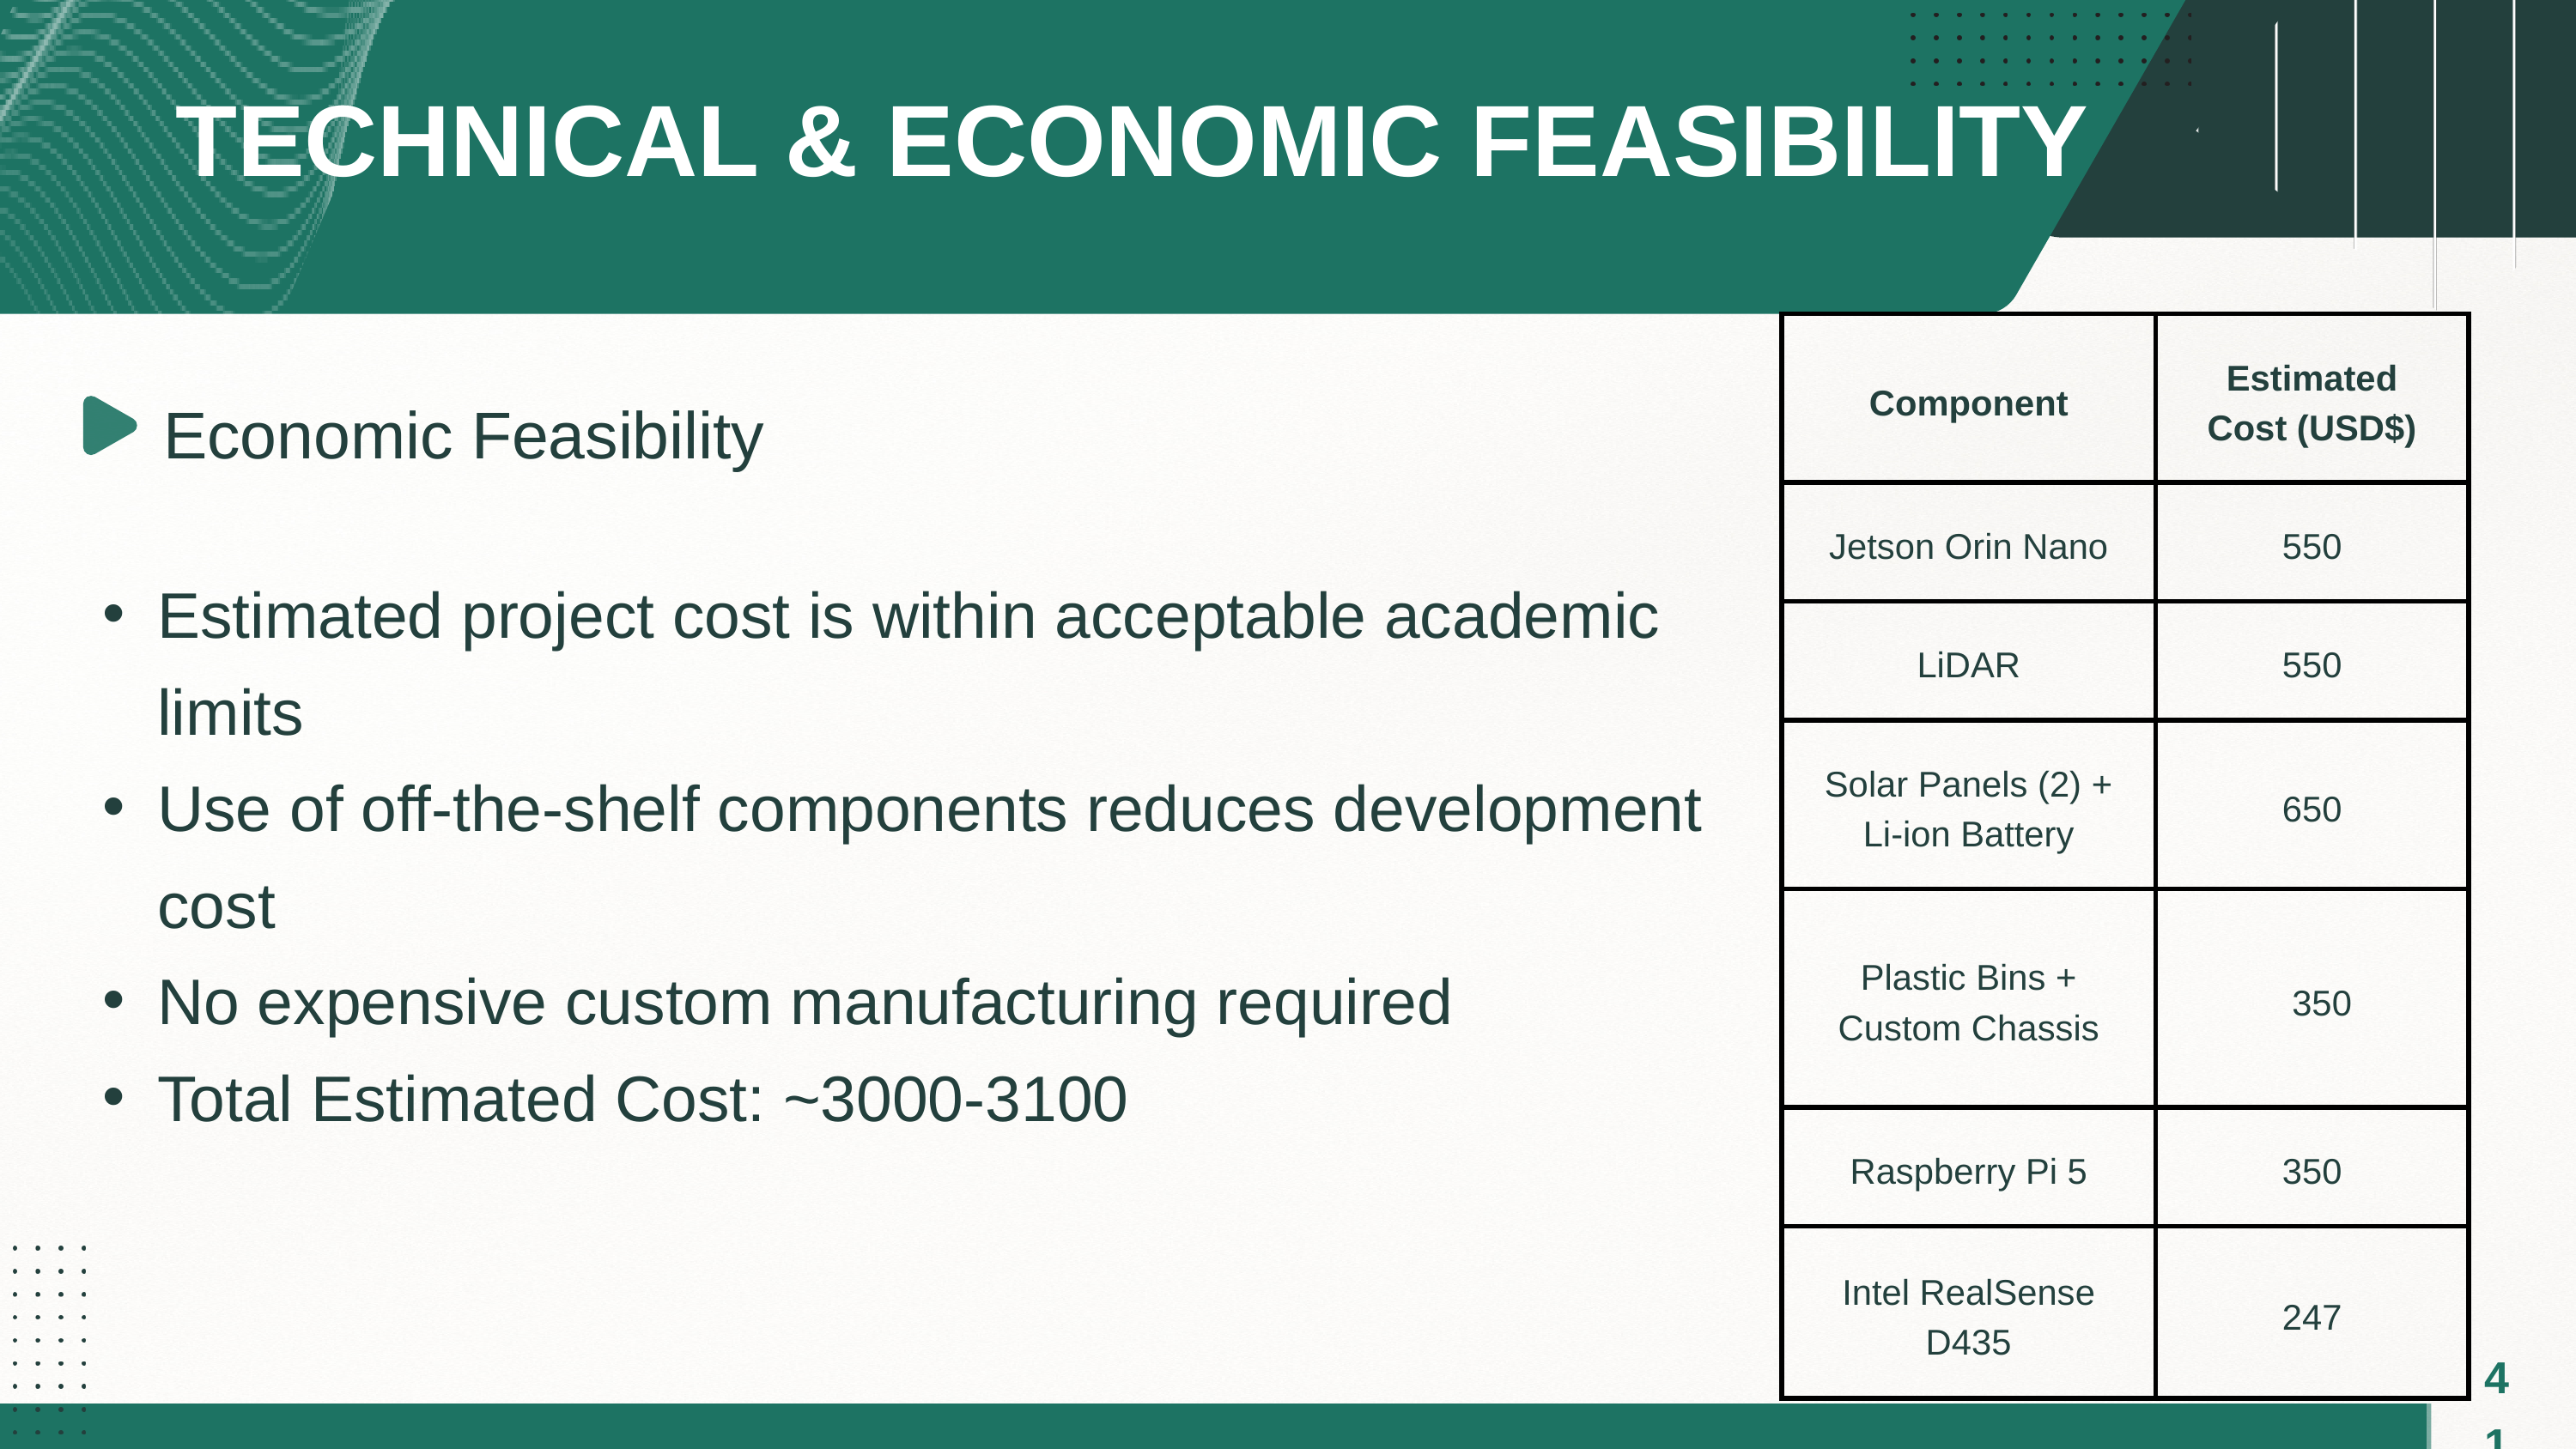

TECHNICAL & ECONOMIC FEASIBILITY
| Component | Estimated Cost (USD$) |
| --- | --- |
| Jetson Orin Nano | 550 |
| LiDAR | 550 |
| Solar Panels (2) + Li-ion Battery | 650 |
| Plastic Bins + Custom Chassis | 350 |
| Raspberry Pi 5 | 350 |
| Intel RealSense D435 | 247 |
Economic Feasibility

Estimated project cost is within acceptable academic limits
Use of off-the-shelf components reduces development cost
No expensive custom manufacturing required
Total Estimated Cost: ~3000-3100

41